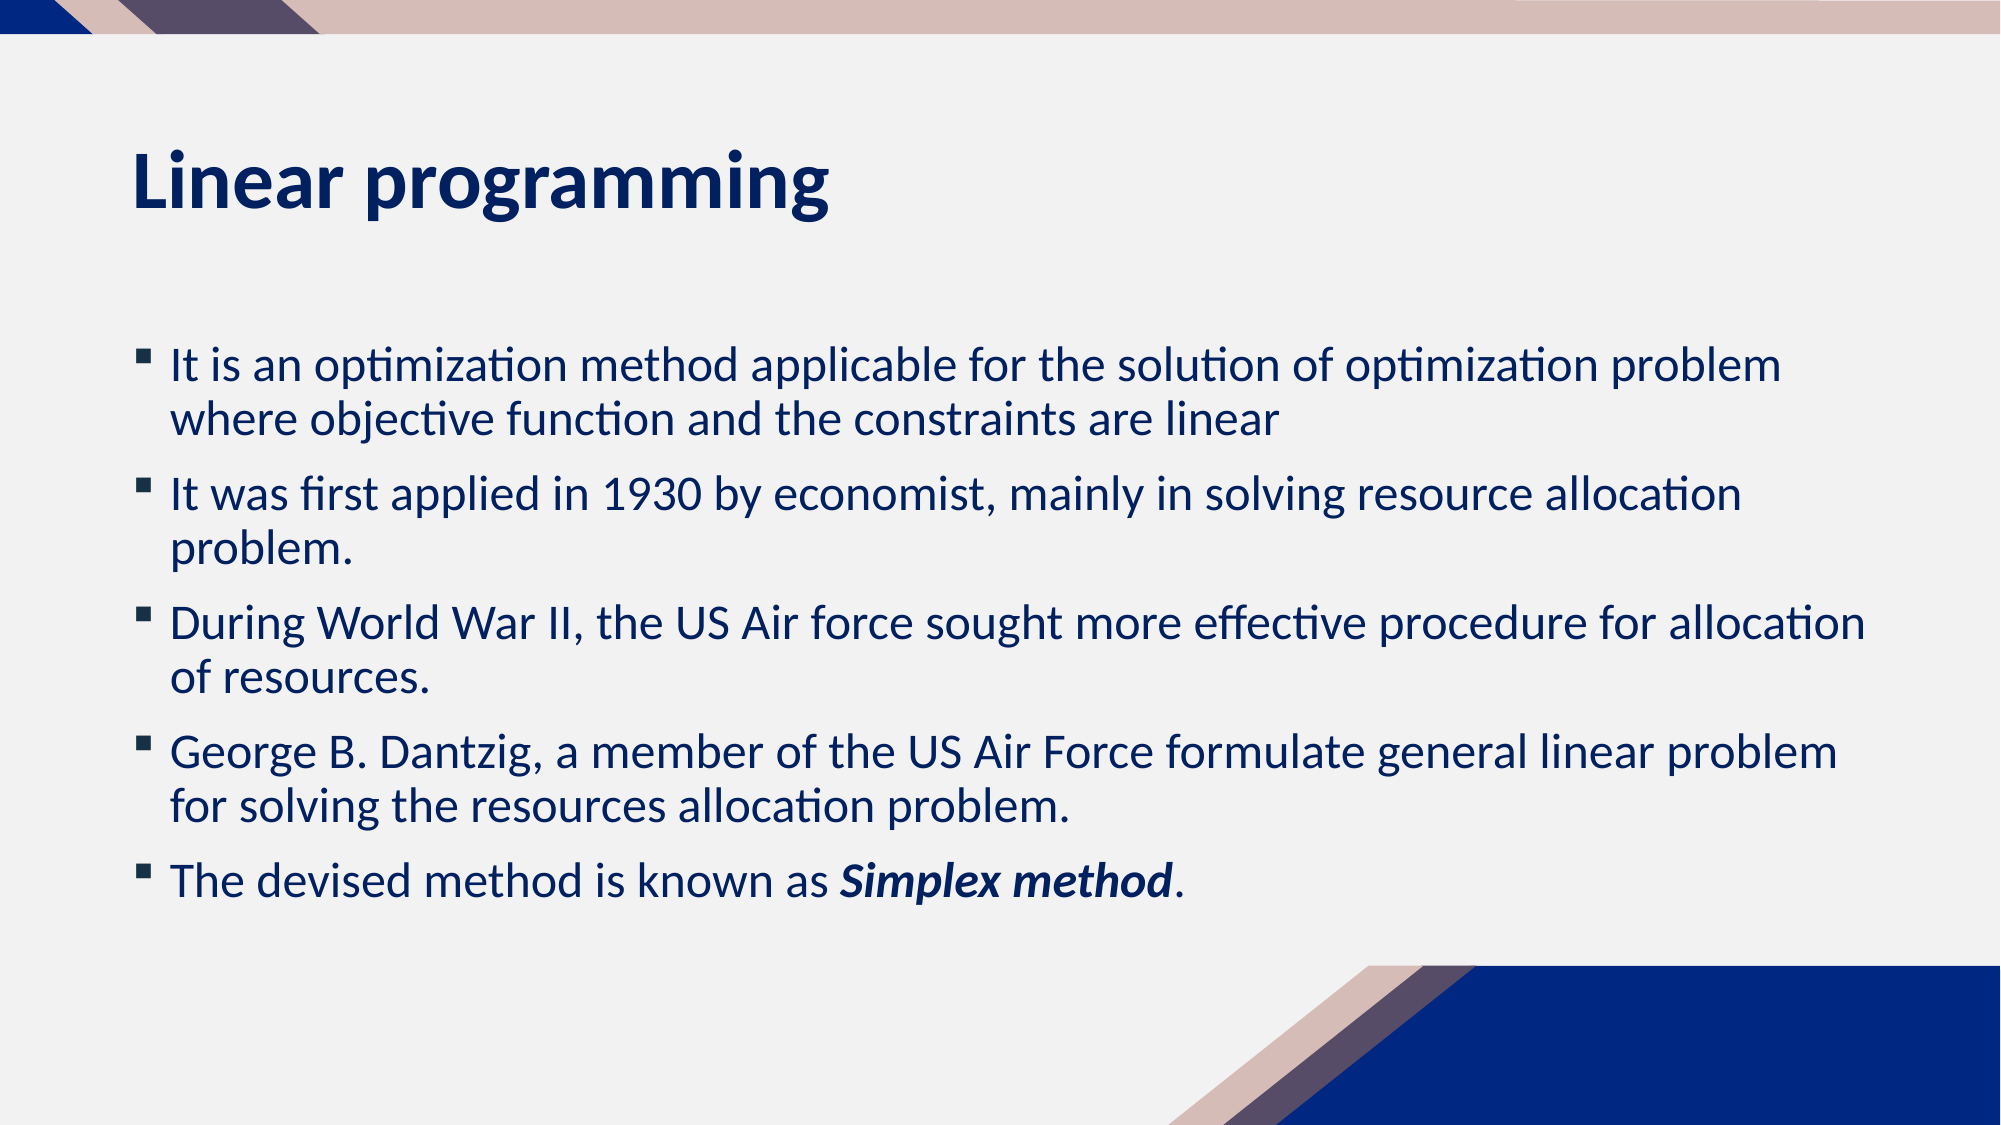

# Linear programming
It is an optimization method applicable for the solution of optimization problem where objective function and the constraints are linear
It was first applied in 1930 by economist, mainly in solving resource allocation problem.
During World War II, the US Air force sought more effective procedure for allocation of resources.
George B. Dantzig, a member of the US Air Force formulate general linear problem for solving the resources allocation problem.
The devised method is known as Simplex method.